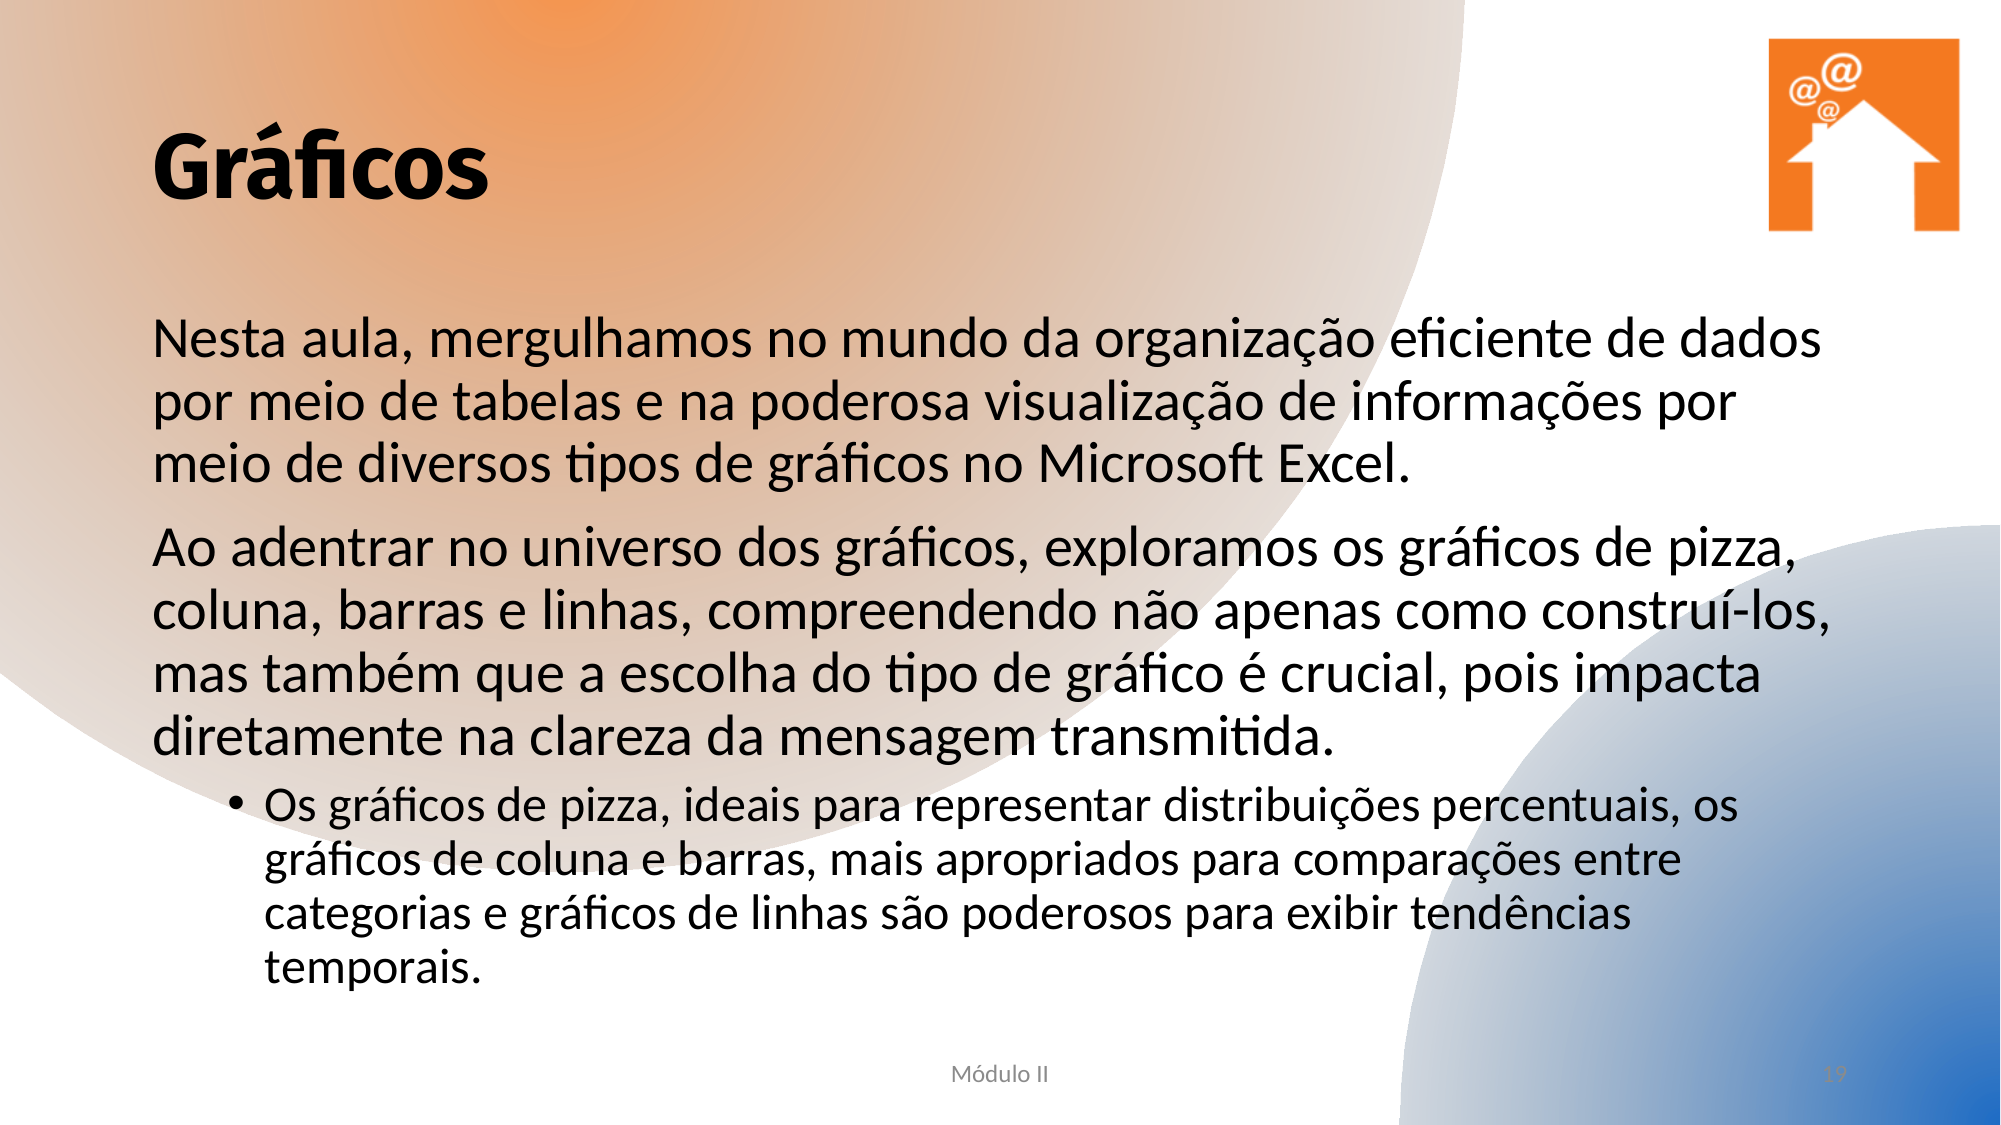

# Gráficos
Nesta aula, mergulhamos no mundo da organização eficiente de dados por meio de tabelas e na poderosa visualização de informações por meio de diversos tipos de gráficos no Microsoft Excel.
Ao adentrar no universo dos gráficos, exploramos os gráficos de pizza, coluna, barras e linhas, compreendendo não apenas como construí-los, mas também que a escolha do tipo de gráfico é crucial, pois impacta diretamente na clareza da mensagem transmitida.
Os gráficos de pizza, ideais para representar distribuições percentuais, os gráficos de coluna e barras, mais apropriados para comparações entre categorias e gráficos de linhas são poderosos para exibir tendências temporais.
Módulo II
19